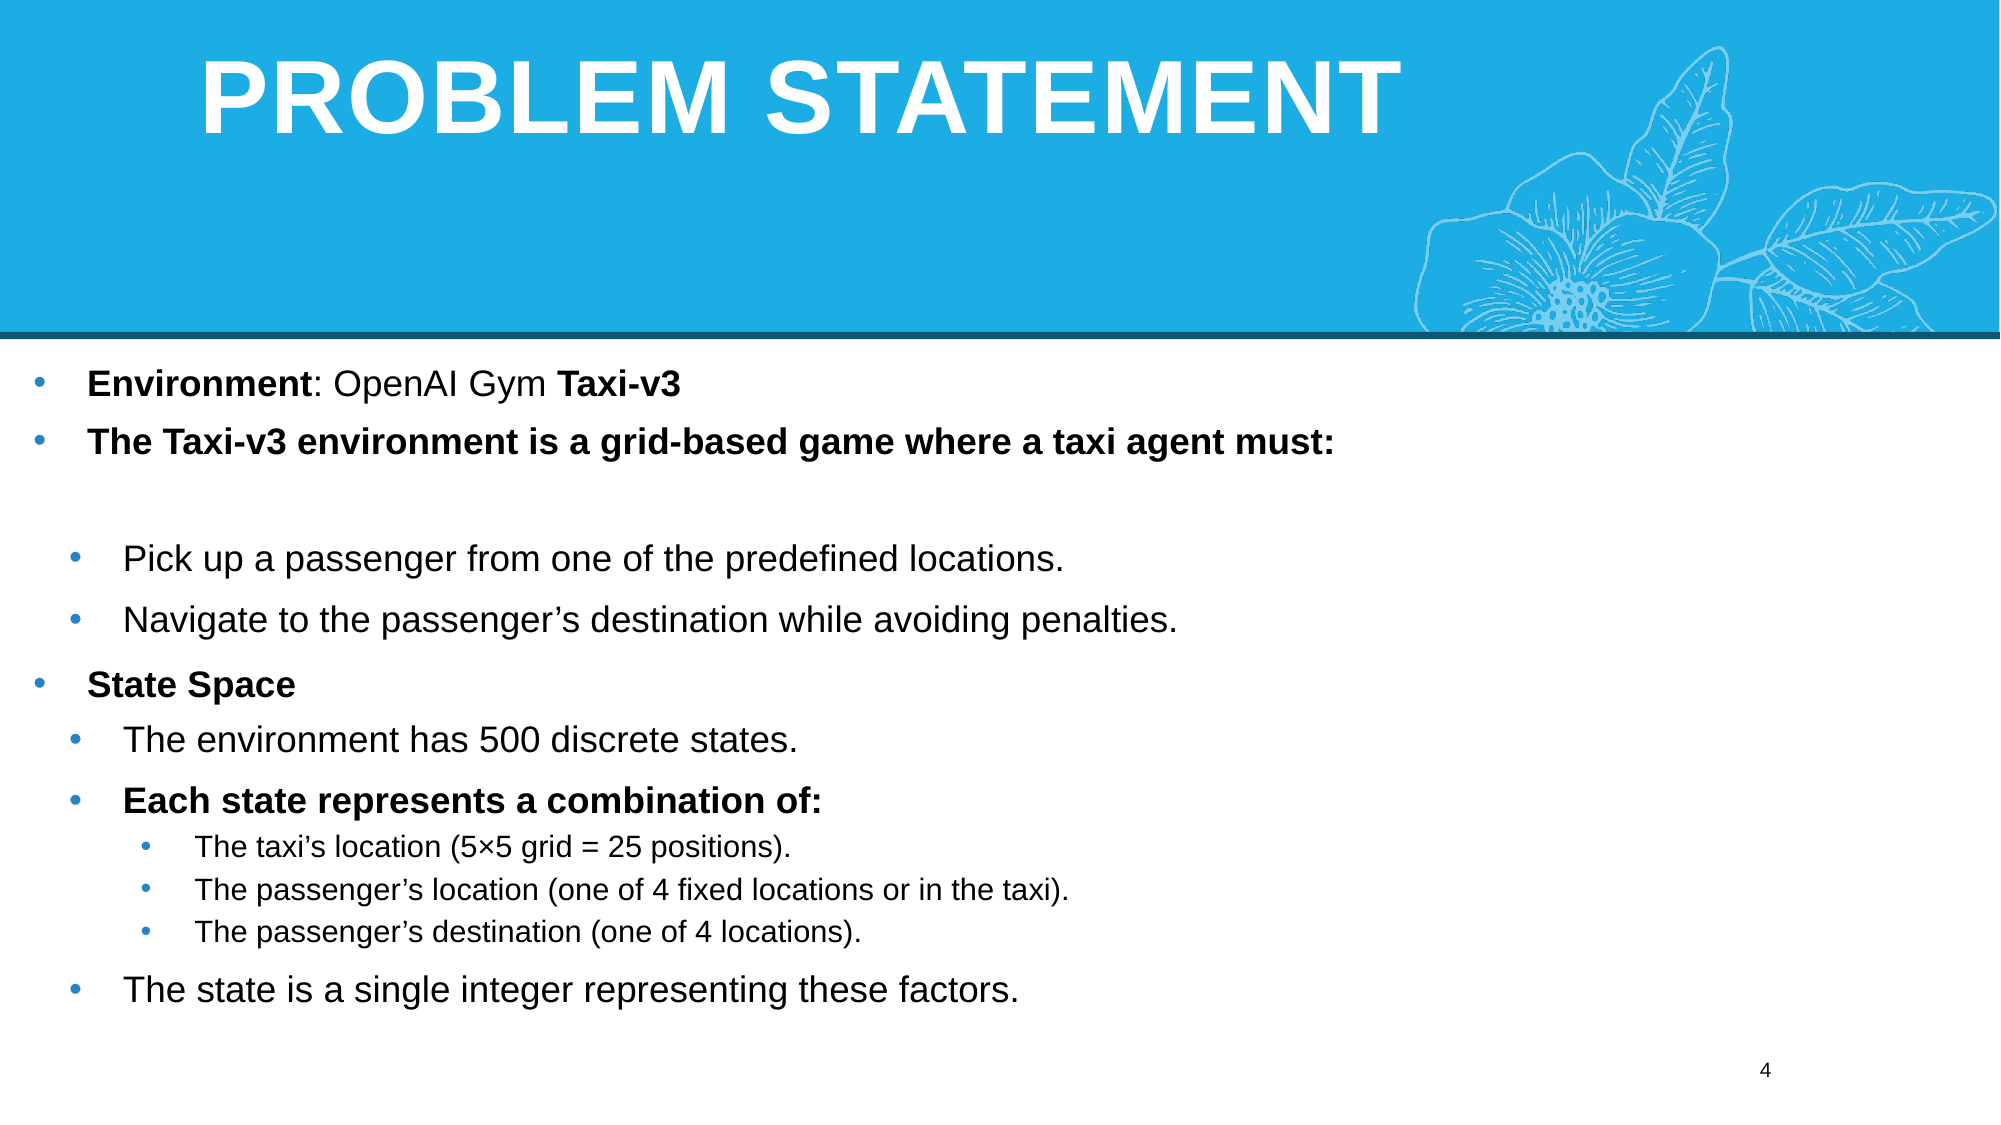

# Problem Statement
Environment: OpenAI Gym Taxi-v3
The Taxi-v3 environment is a grid-based game where a taxi agent must:

Pick up a passenger from one of the predefined locations.
Navigate to the passenger’s destination while avoiding penalties.
State Space
The environment has 500 discrete states.
Each state represents a combination of:
The taxi’s location (5×5 grid = 25 positions).
The passenger’s location (one of 4 fixed locations or in the taxi).
The passenger’s destination (one of 4 locations).
The state is a single integer representing these factors.
4